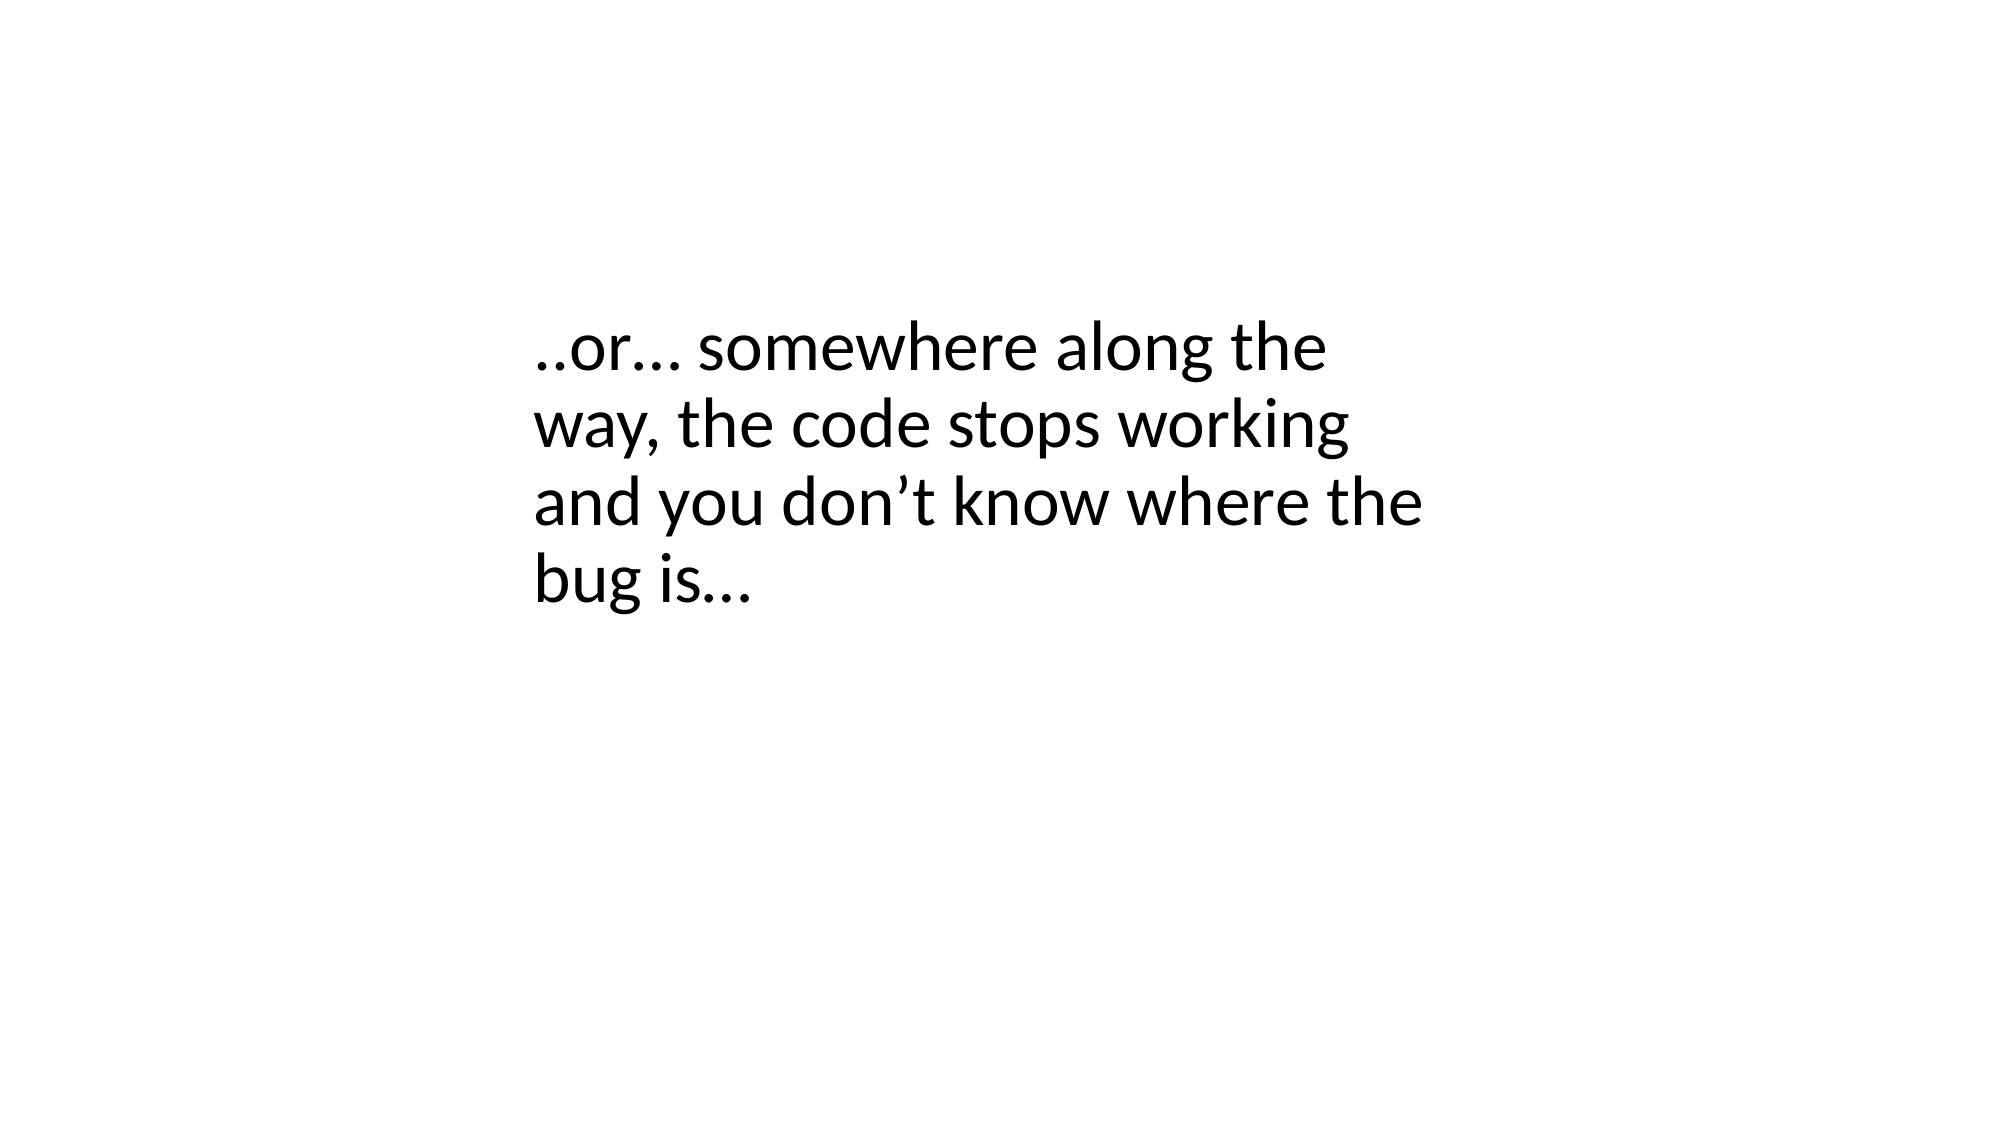

# ..or… somewhere along the way, the code stops working and you don’t know where the bug is…